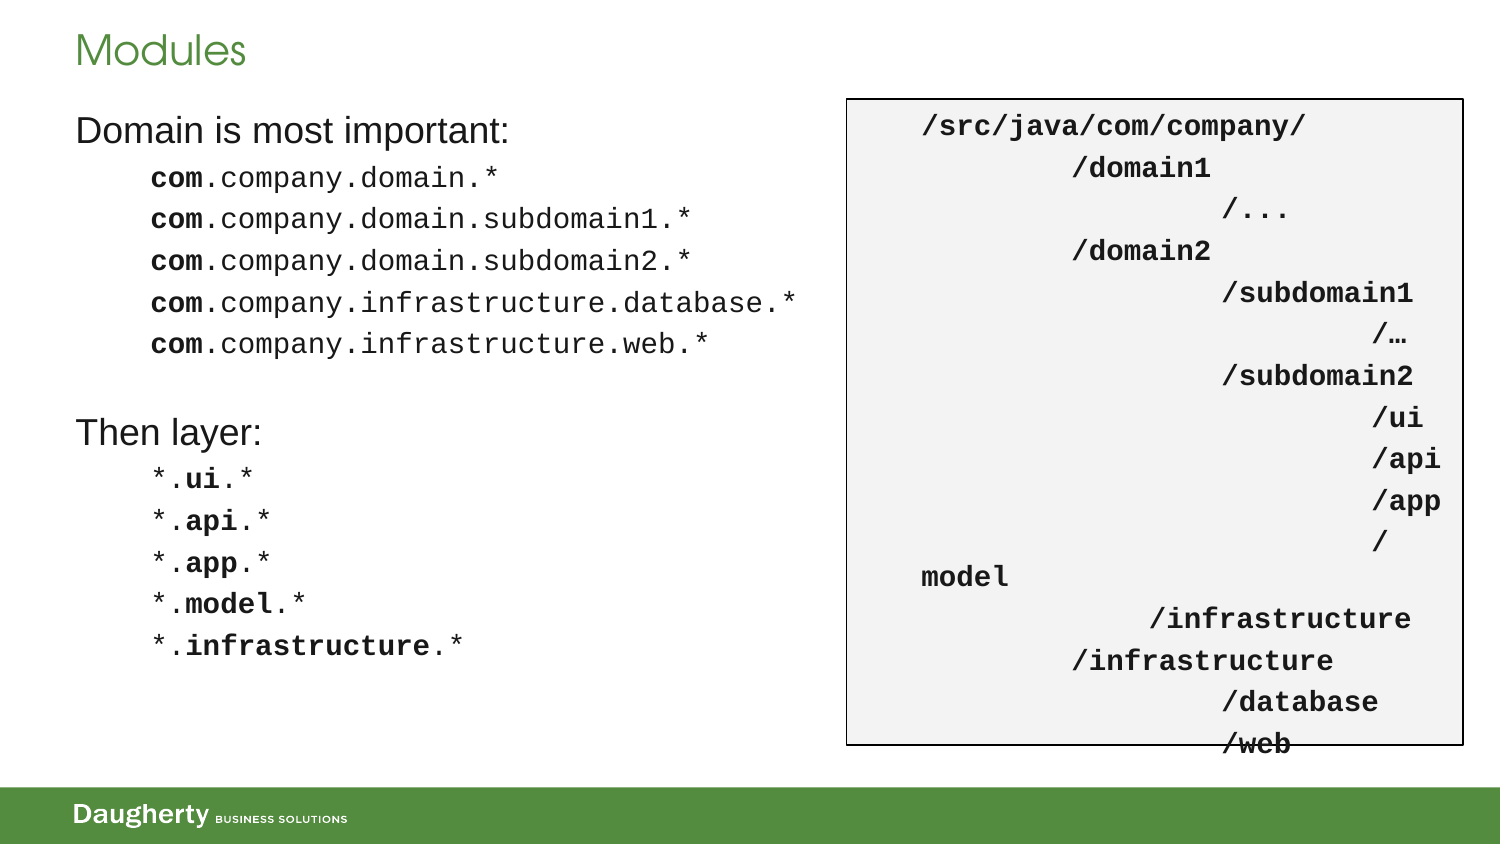

# Modules
/src/java/com/company/
	/domain1
		/...
	/domain2
		/subdomain1
			/…
		/subdomain2
			/ui
			/api
			/app
			/model
             /infrastructure
	/infrastructure
		/database
		/web
Domain is most important:
com.company.domain.*
com.company.domain.subdomain1.*
com.company.domain.subdomain2.*
com.company.infrastructure.database.*
com.company.infrastructure.web.*

Then layer:
*.ui.*
*.api.*
*.app.*
*.model.*
*.infrastructure.*